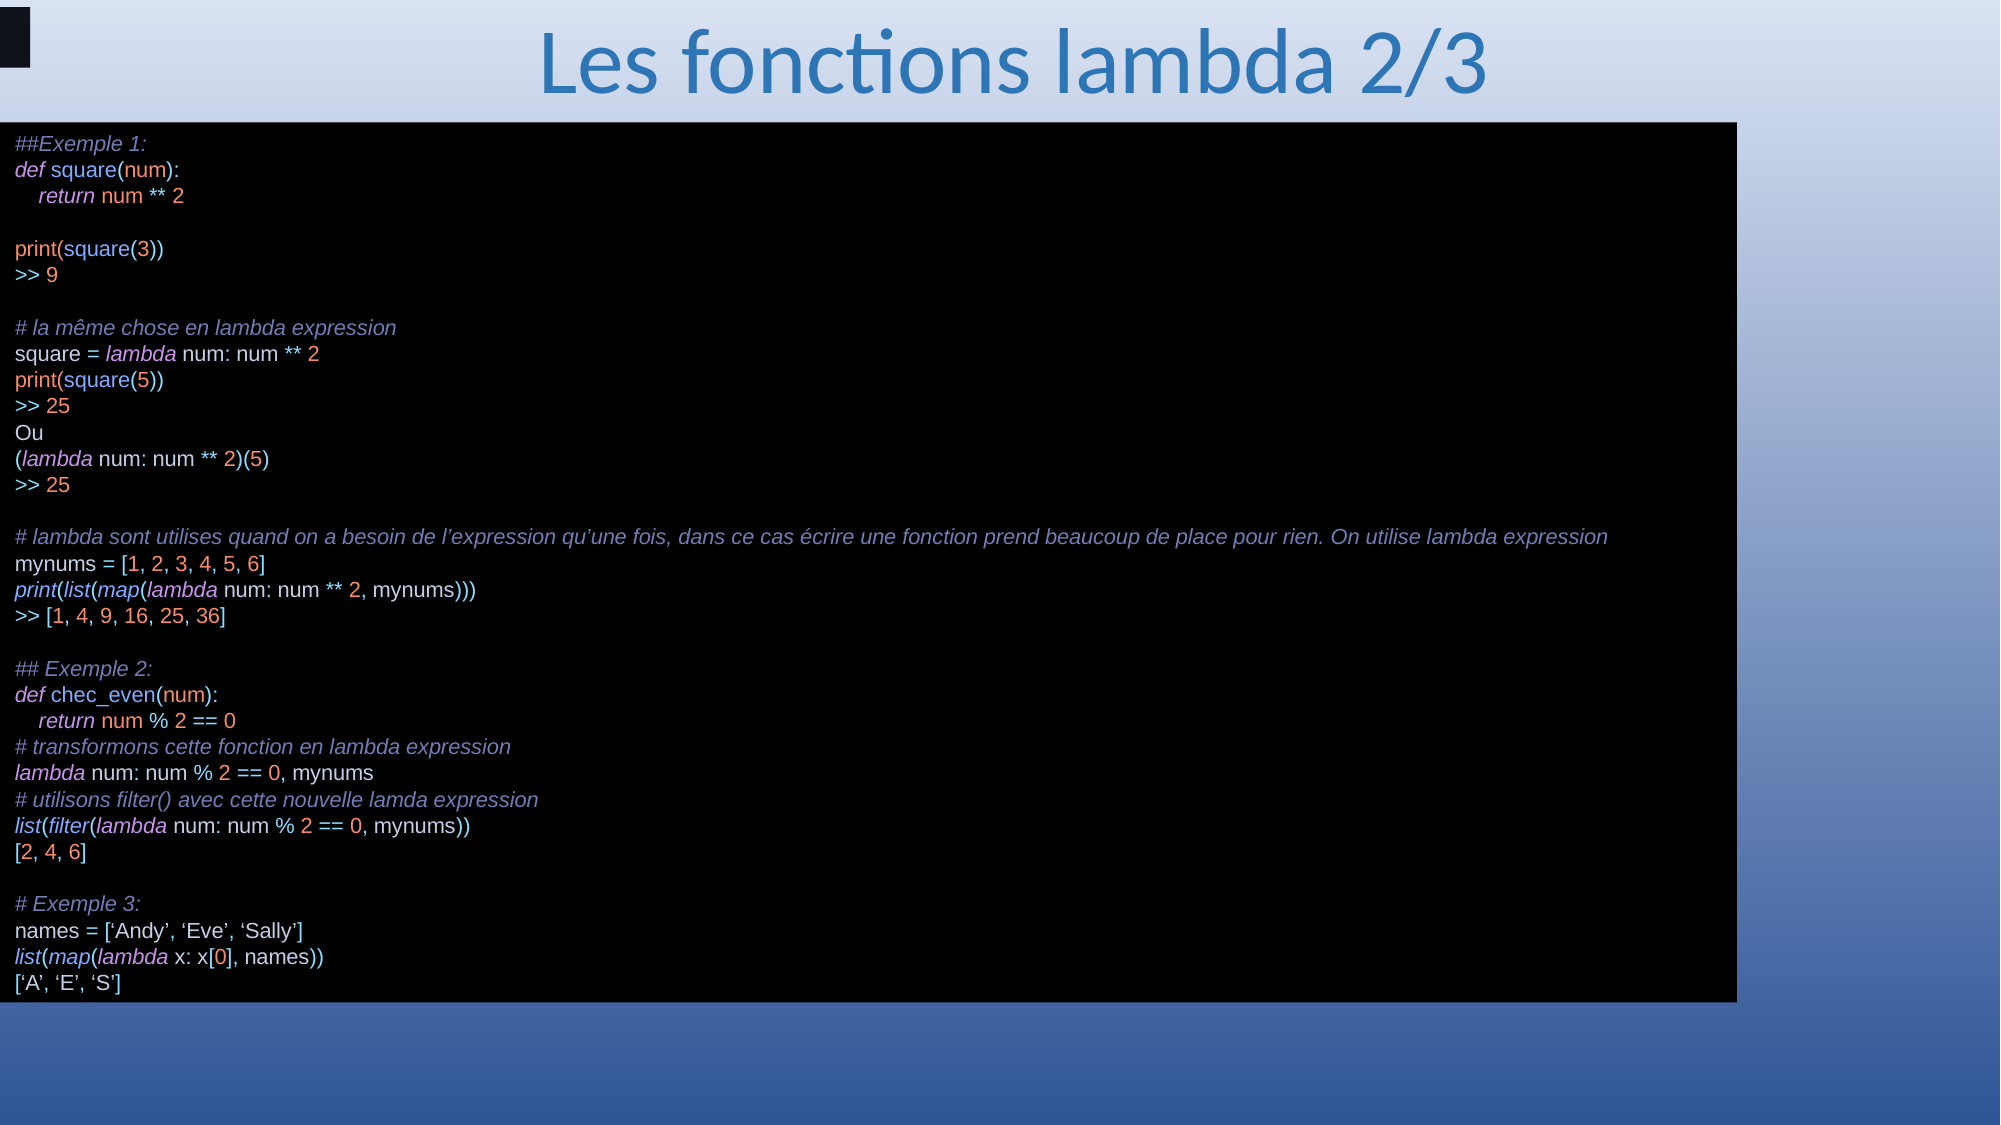

# Les fonctions lambda 2/3

##Exemple 1:
def square(num):
    return num ** 2
print(square(3))
>> 9
# la même chose en lambda expression
square = lambda num: num ** 2
print(square(5))
>> 25
Ou
(lambda num: num ** 2)(5)
>> 25
# lambda sont utilises quand on a besoin de l’expression qu’une fois, dans ce cas écrire une fonction prend beaucoup de place pour rien. On utilise lambda expression
mynums = [1, 2, 3, 4, 5, 6]
print(list(map(lambda num: num ** 2, mynums)))
>> [1, 4, 9, 16, 25, 36]
## Exemple 2:
def chec_even(num):
    return num % 2 == 0
# transformons cette fonction en lambda expression
lambda num: num % 2 == 0, mynums
# utilisons filter() avec cette nouvelle lamda expression
list(filter(lambda num: num % 2 == 0, mynums))
[2, 4, 6]
# Exemple 3:
names = [‘Andy’, ‘Eve’, ‘Sally’]
list(map(lambda x: x[0], names))
[‘A’, ‘E’, ‘S’]

193